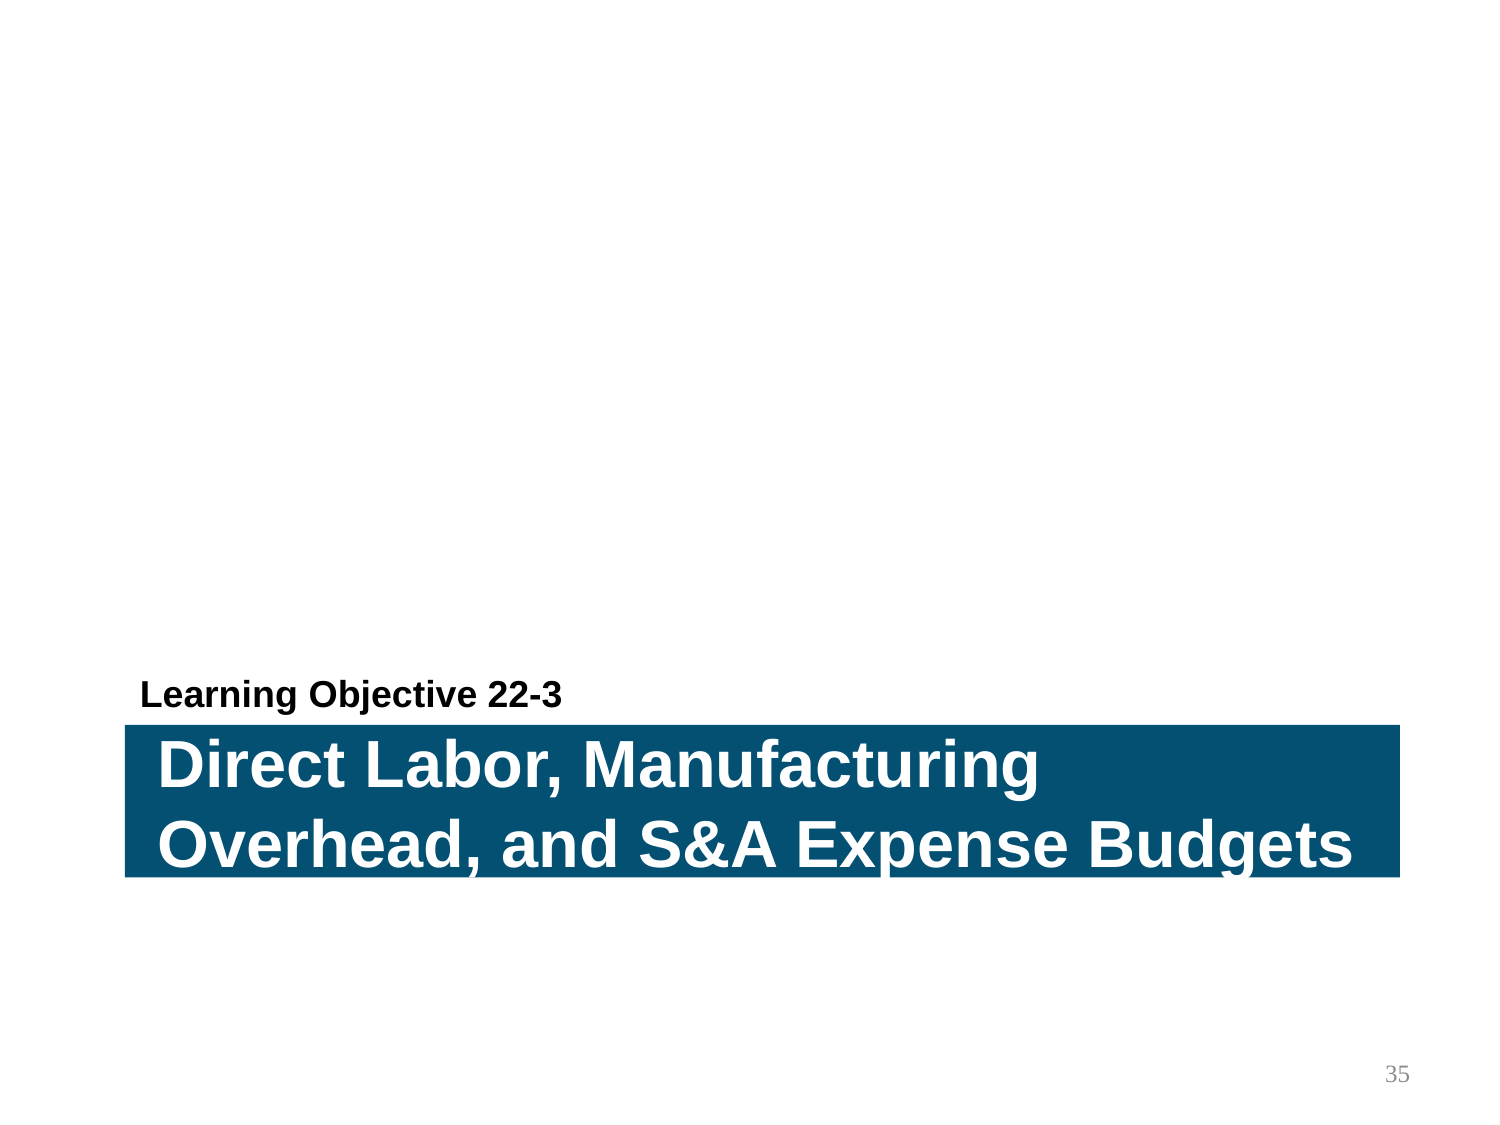

Learning Objective 22-3
Direct Labor, Manufacturing Overhead, and S&A Expense Budgets
35